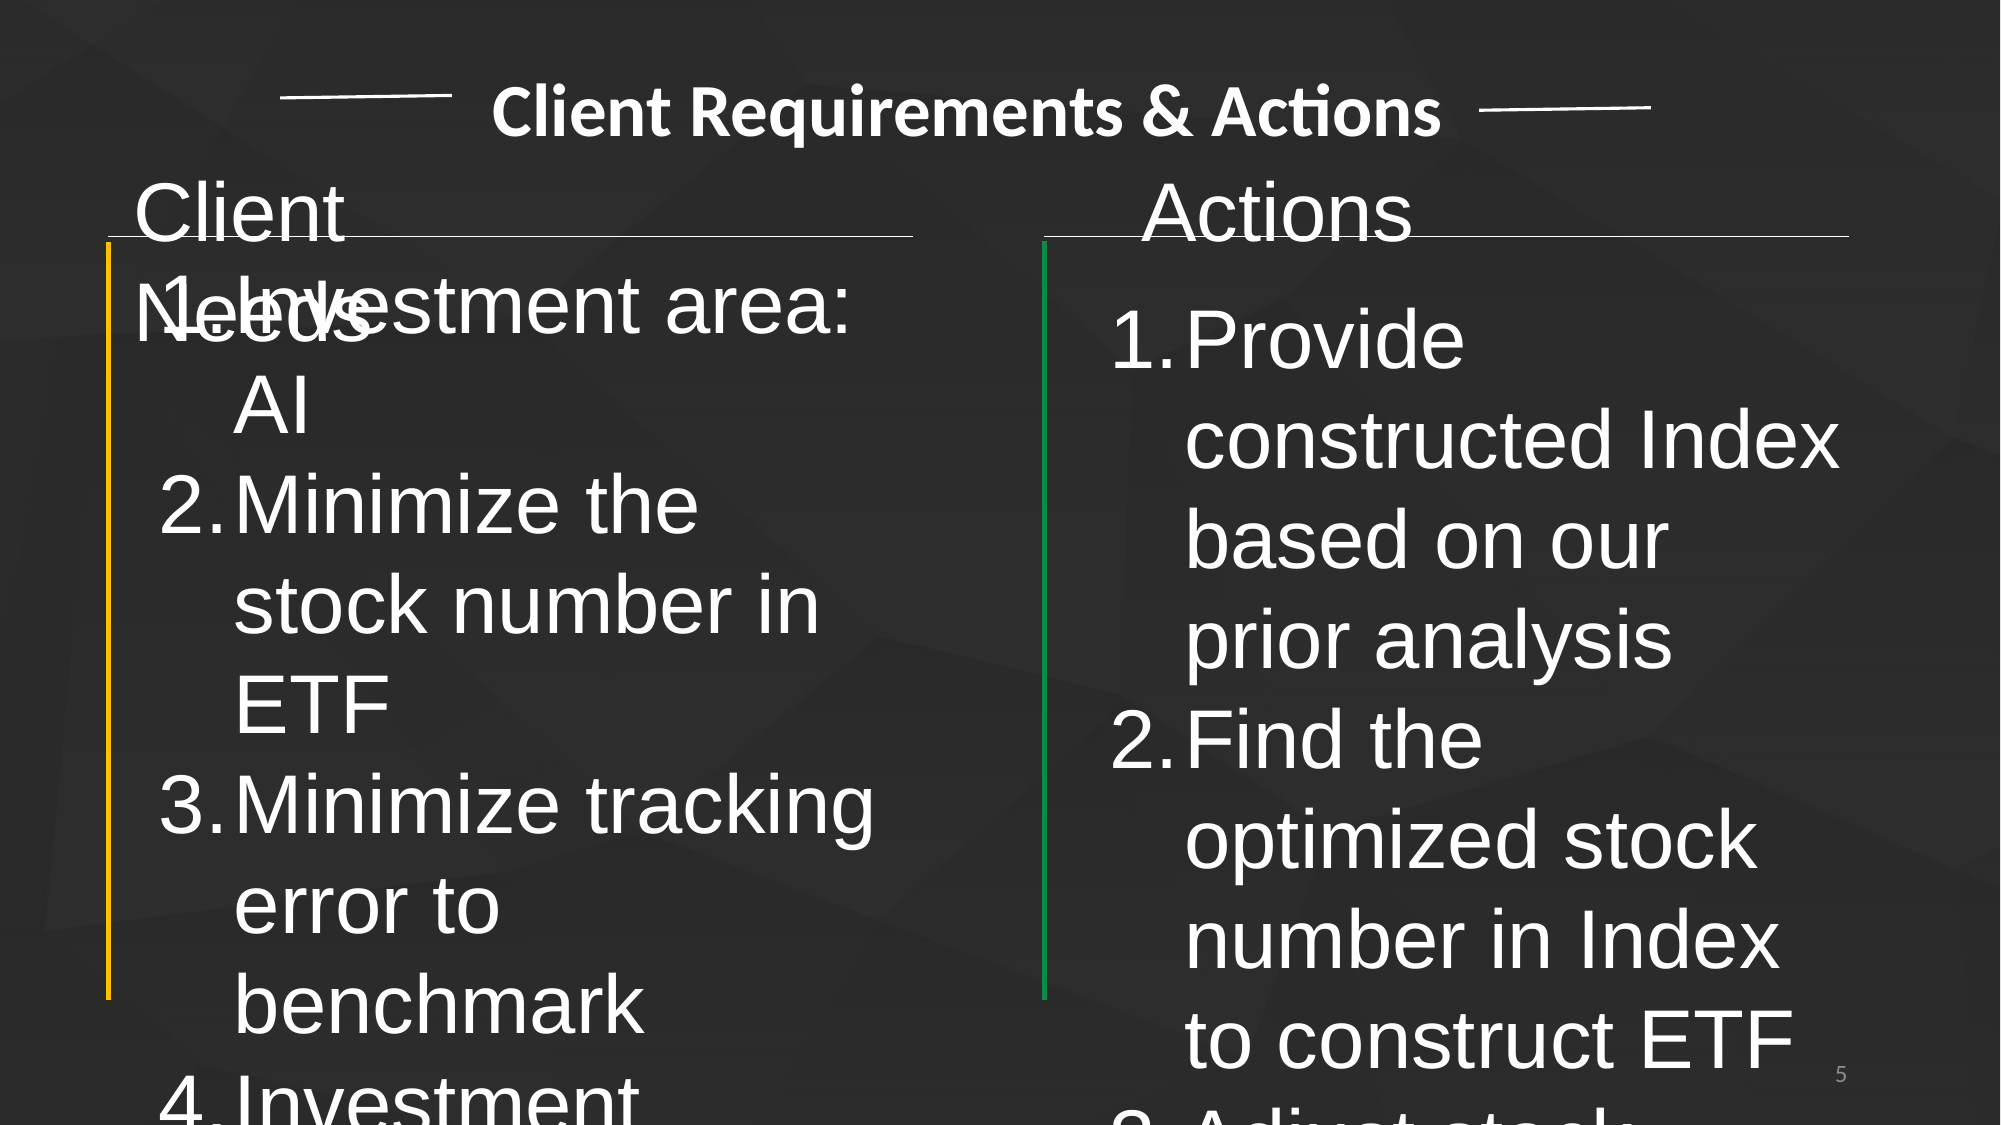

Client Requirements & Actions
Actions
Client Needs
Investment area: AI
Minimize the stock number in ETF
Minimize tracking error to benchmark
Investment period：
       2012.1.1 – 2018.12.31
5.    Minimize transaction fee
Provide constructed Index based on our prior analysis
Find the optimized stock number in Index to construct ETF
Adjust stock weight in ETF periodically
5